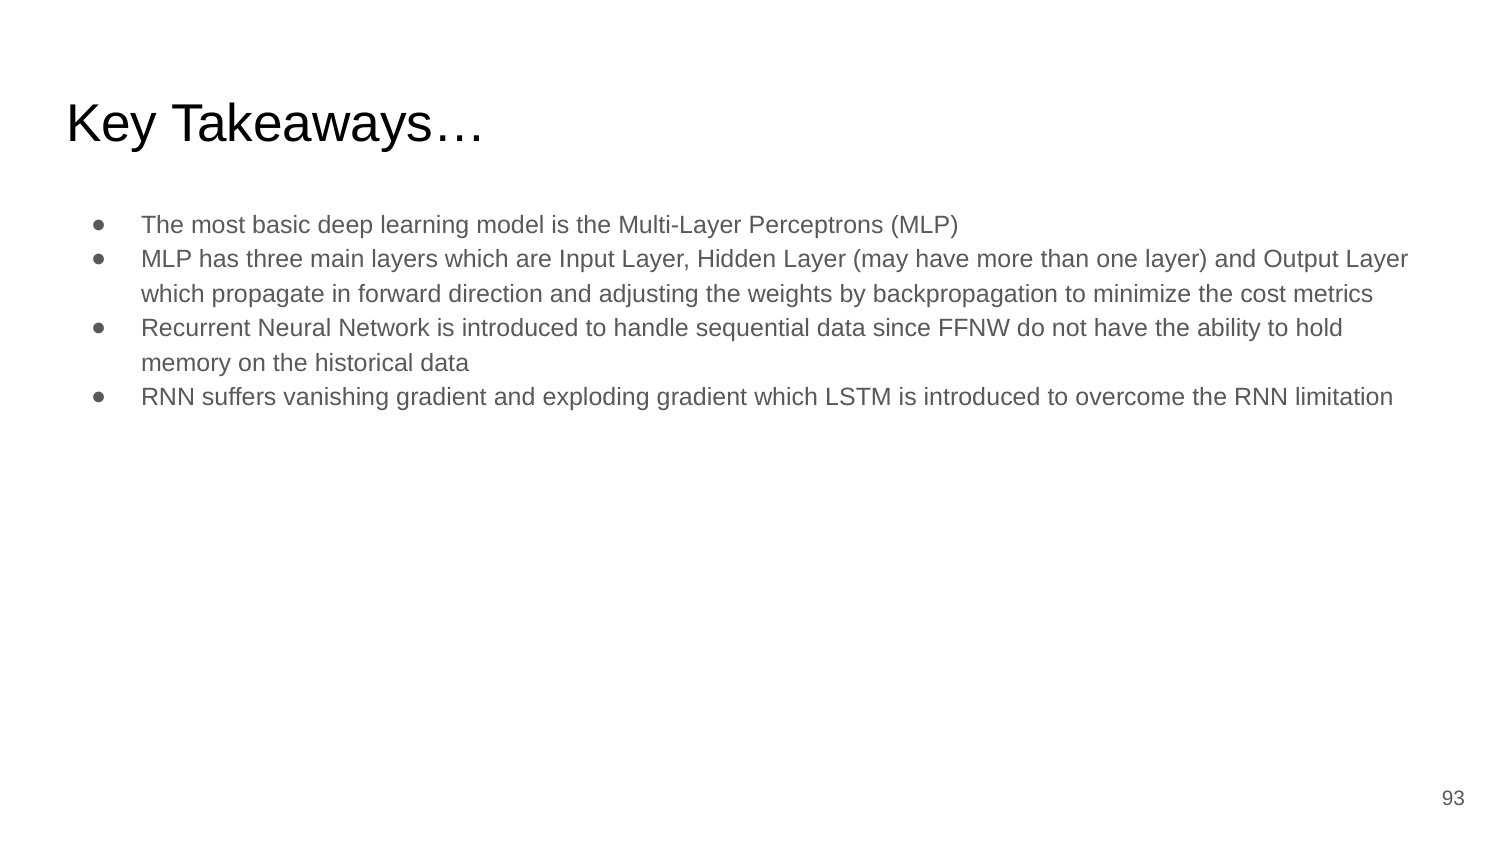

# Key Takeaways…
The most basic deep learning model is the Multi-Layer Perceptrons (MLP)
MLP has three main layers which are Input Layer, Hidden Layer (may have more than one layer) and Output Layer which propagate in forward direction and adjusting the weights by backpropagation to minimize the cost metrics
Recurrent Neural Network is introduced to handle sequential data since FFNW do not have the ability to hold memory on the historical data
RNN suffers vanishing gradient and exploding gradient which LSTM is introduced to overcome the RNN limitation

93